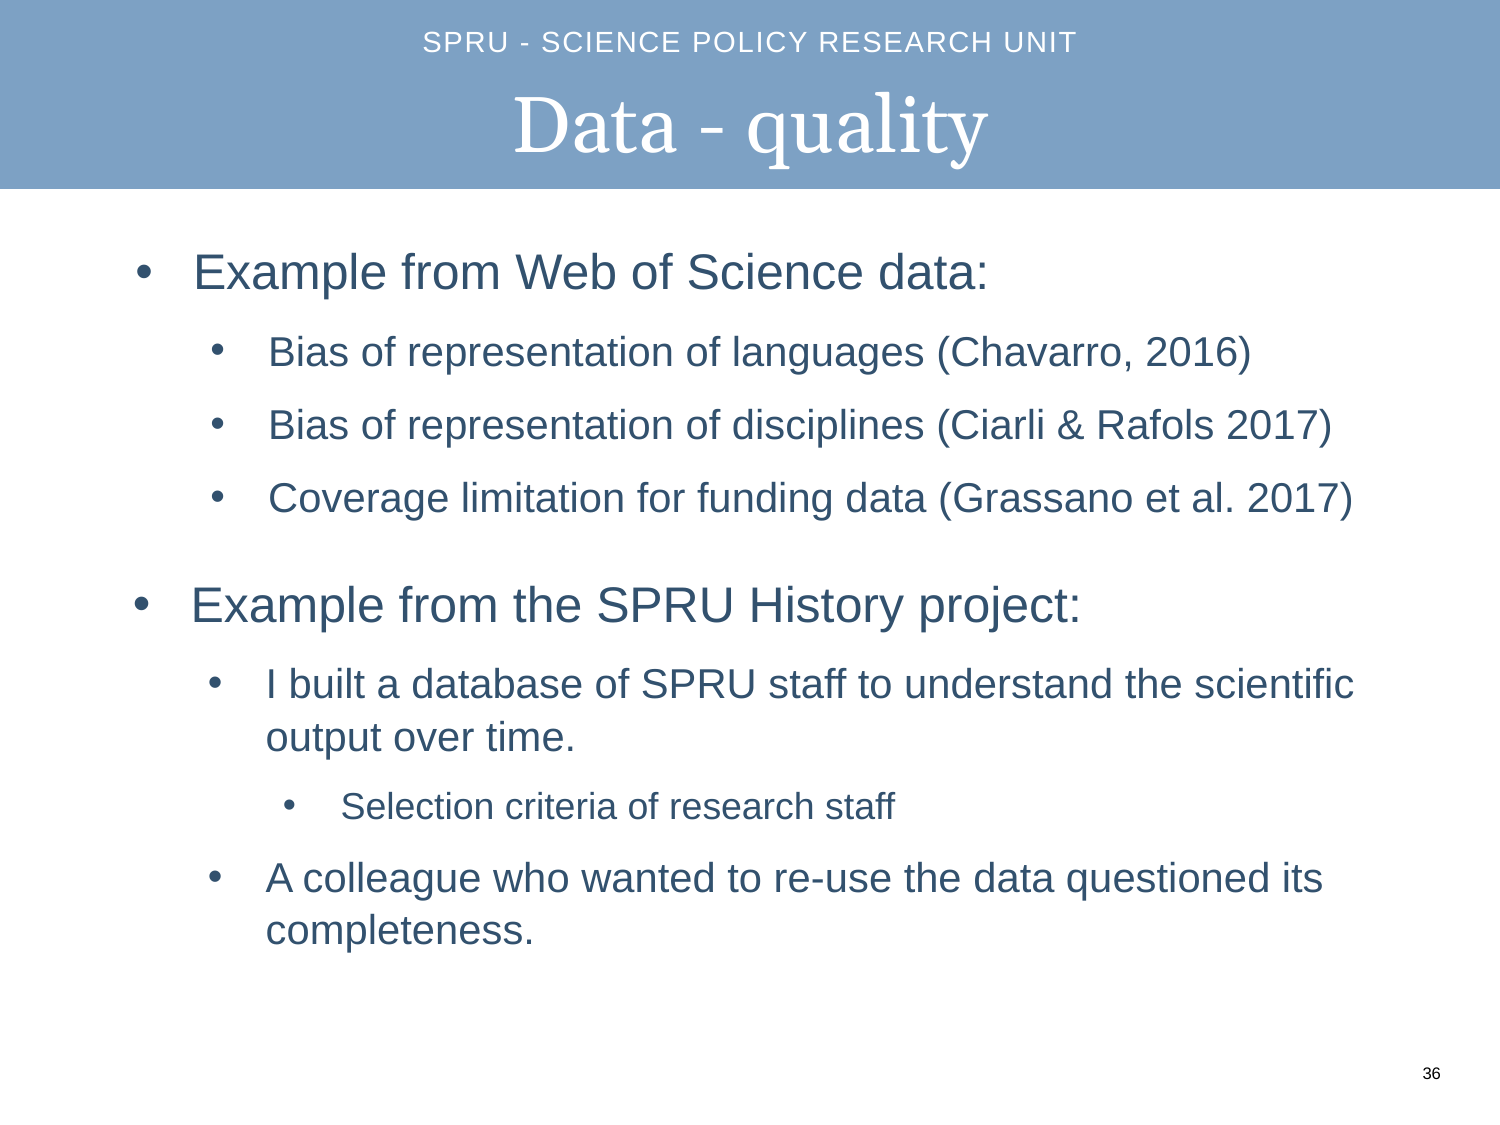

# Data - quality
Example from Web of Science data:
Bias of representation of languages (Chavarro, 2016)
Bias of representation of disciplines (Ciarli & Rafols 2017)
Coverage limitation for funding data (Grassano et al. 2017)

Example from the SPRU History project:
I built a database of SPRU staff to understand the scientific output over time.
Selection criteria of research staff
A colleague who wanted to re-use the data questioned its completeness.